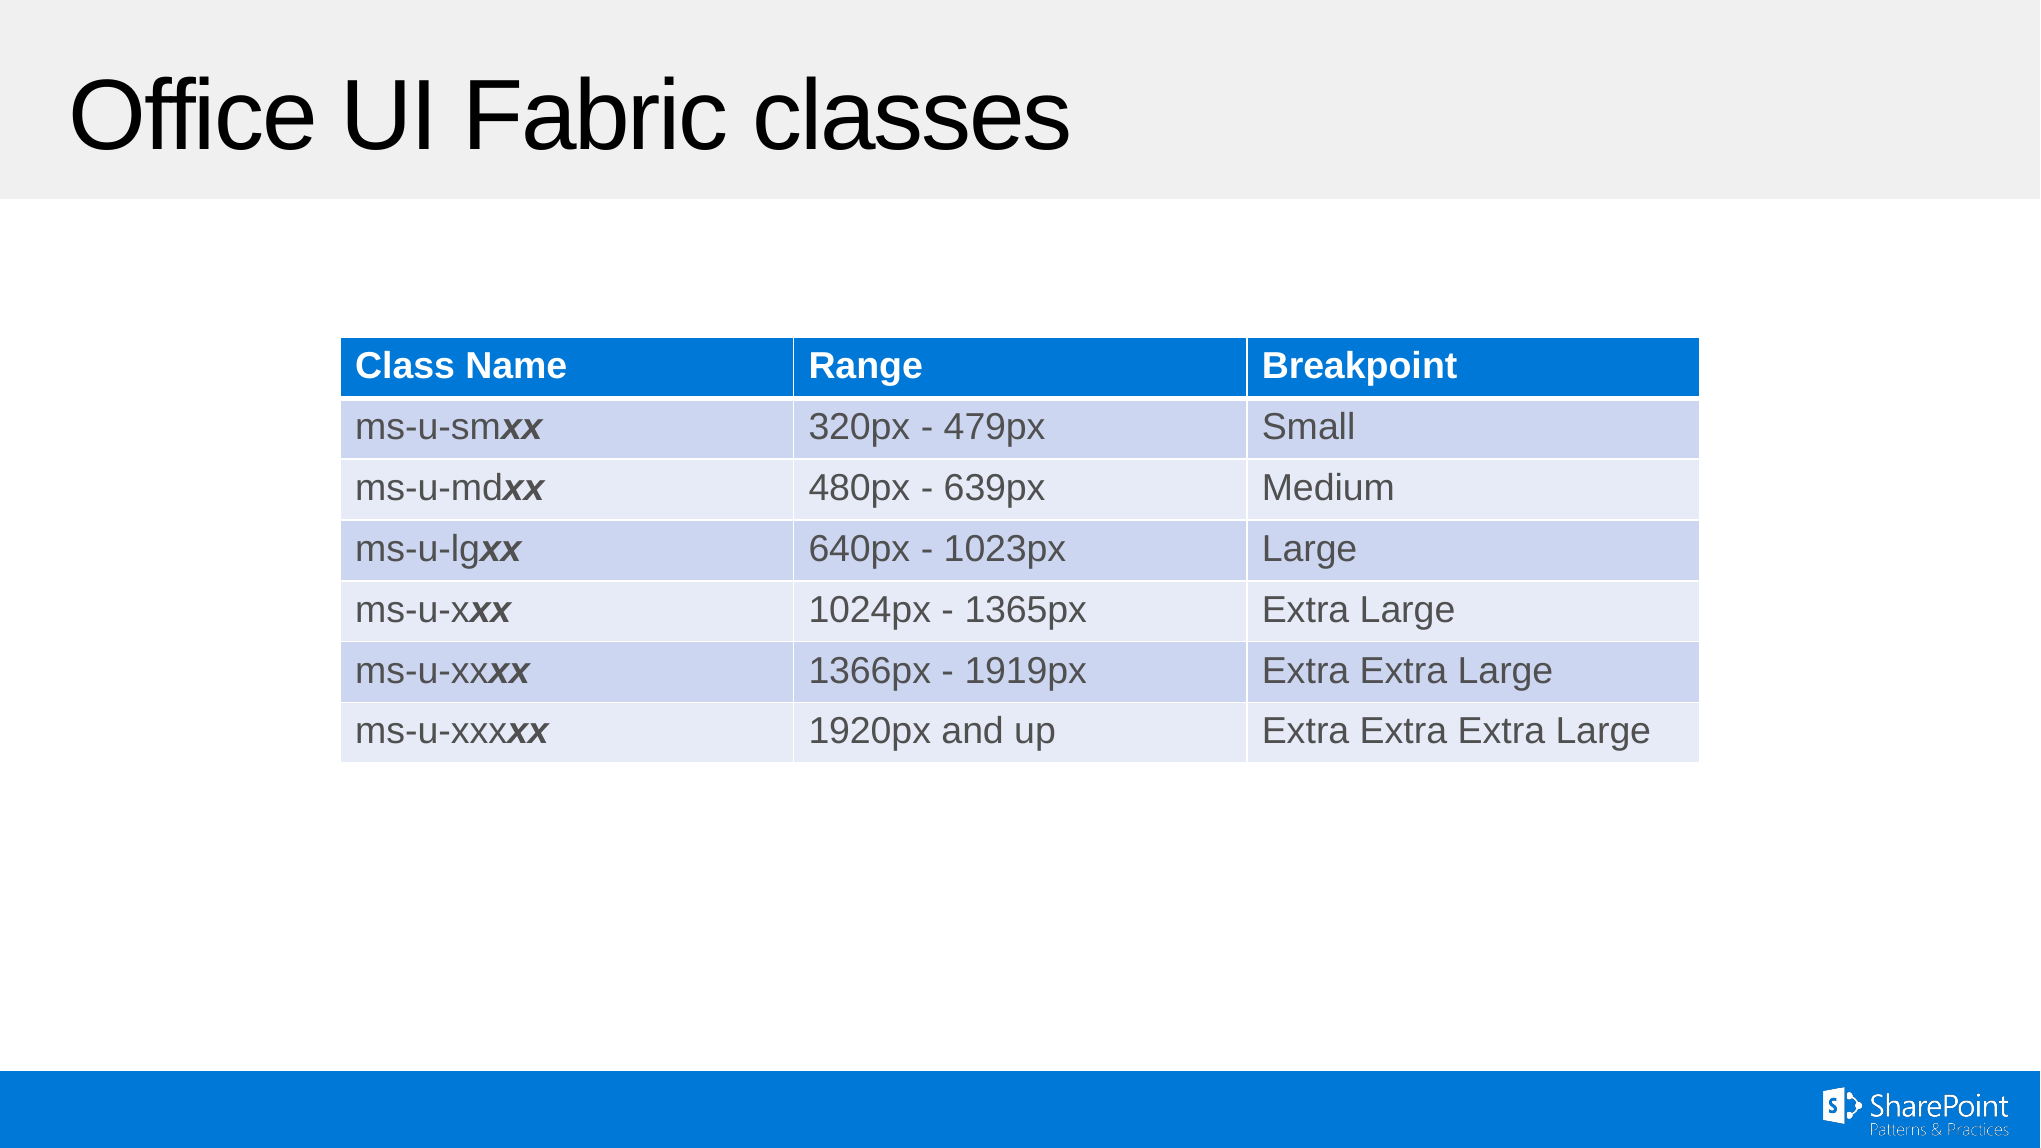

# Office UI Fabric classes
| Class Name | Range | Breakpoint |
| --- | --- | --- |
| ms-u-smxx | 320px - 479px | Small |
| ms-u-mdxx | 480px - 639px | Medium |
| ms-u-lgxx | 640px - 1023px | Large |
| ms-u-xxx | 1024px - 1365px | Extra Large |
| ms-u-xxxx | 1366px - 1919px | Extra Extra Large |
| ms-u-xxxxx | 1920px and up | Extra Extra Extra Large |